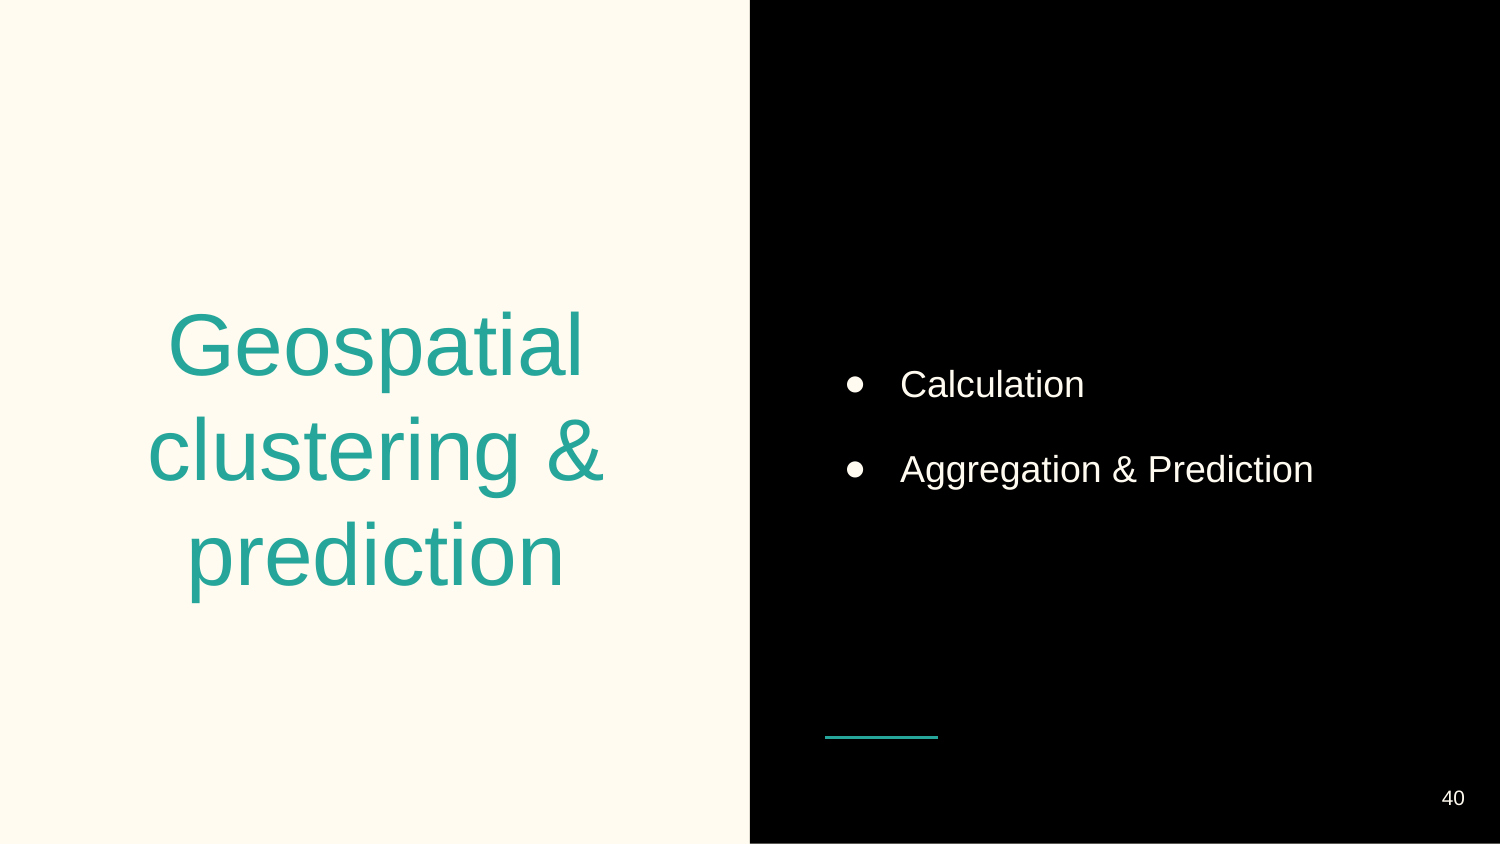

Calculation
Aggregation & Prediction
# Geospatial clustering & prediction
40